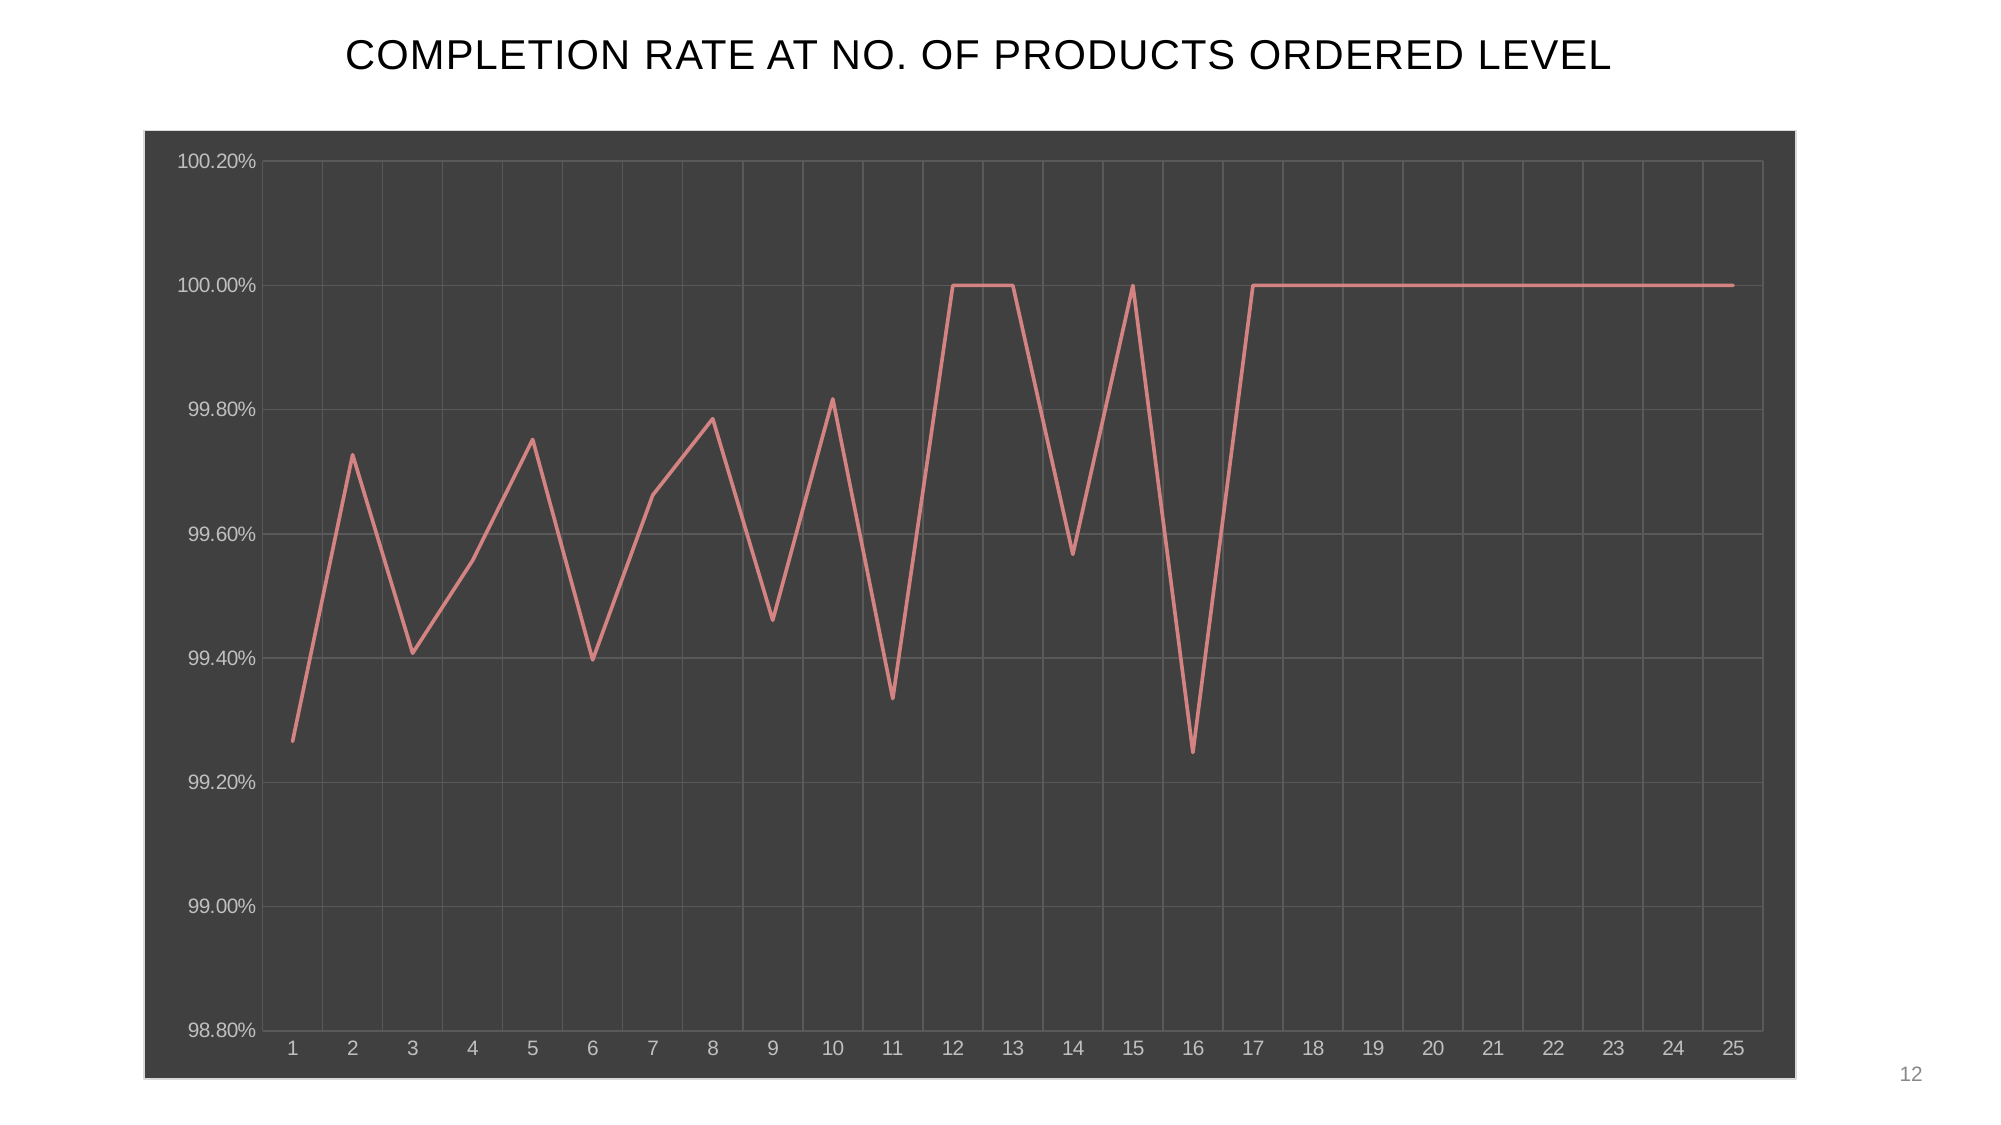

COMPLETION RATE AT NO. OF PRODUCTS ORDERED LEVEL

### Chart

| Category | Grand Total |
|---|---|
| 1 | 0.9926592469808193 |
| 2 | 0.997275204359673 |
| 3 | 0.9940791523839202 |
| 4 | 0.9955716586151369 |
| 5 | 0.9975198412698413 |
| 6 | 0.9939718687206965 |
| 7 | 0.9966244725738397 |
| 8 | 0.9978540772532188 |
| 9 | 0.9946091644204852 |
| 10 | 0.9981718464351006 |
| 11 | 0.9933481152993349 |
| 12 | 1.0 |
| 13 | 1.0 |
| 14 | 0.9956709956709957 |
| 15 | 1.0 |
| 16 | 0.9924812030075187 |
| 17 | 1.0 |
| 18 | 1.0 |
| 19 | 1.0 |
| 20 | 1.0 |
| 21 | 1.0 |
| 22 | 1.0 |
| 23 | 1.0 |
| 24 | 1.0 |
| 25 | 1.0 |
12